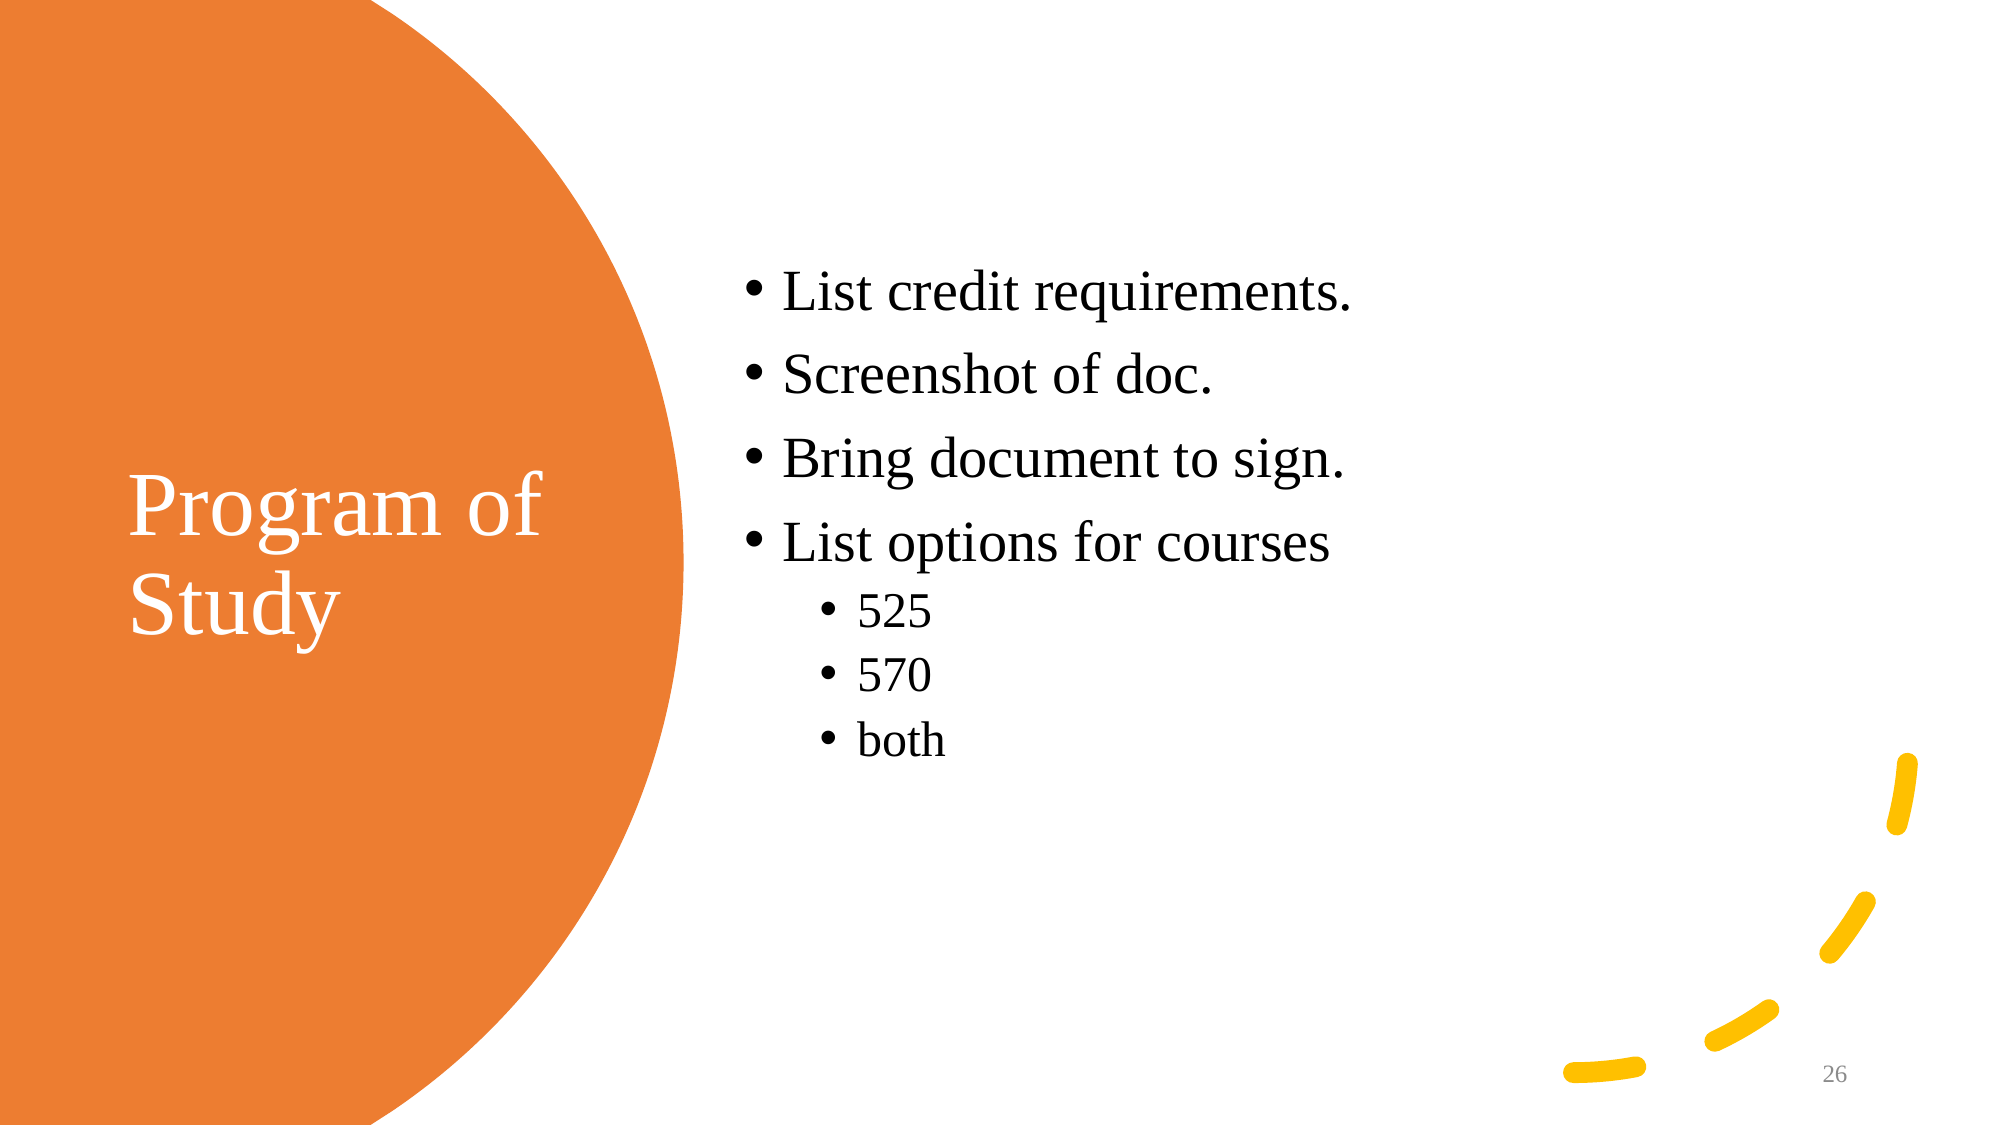

List credit requirements.
Screenshot of doc.
Bring document to sign.
List options for courses
525
570
both

# Program of Study

26